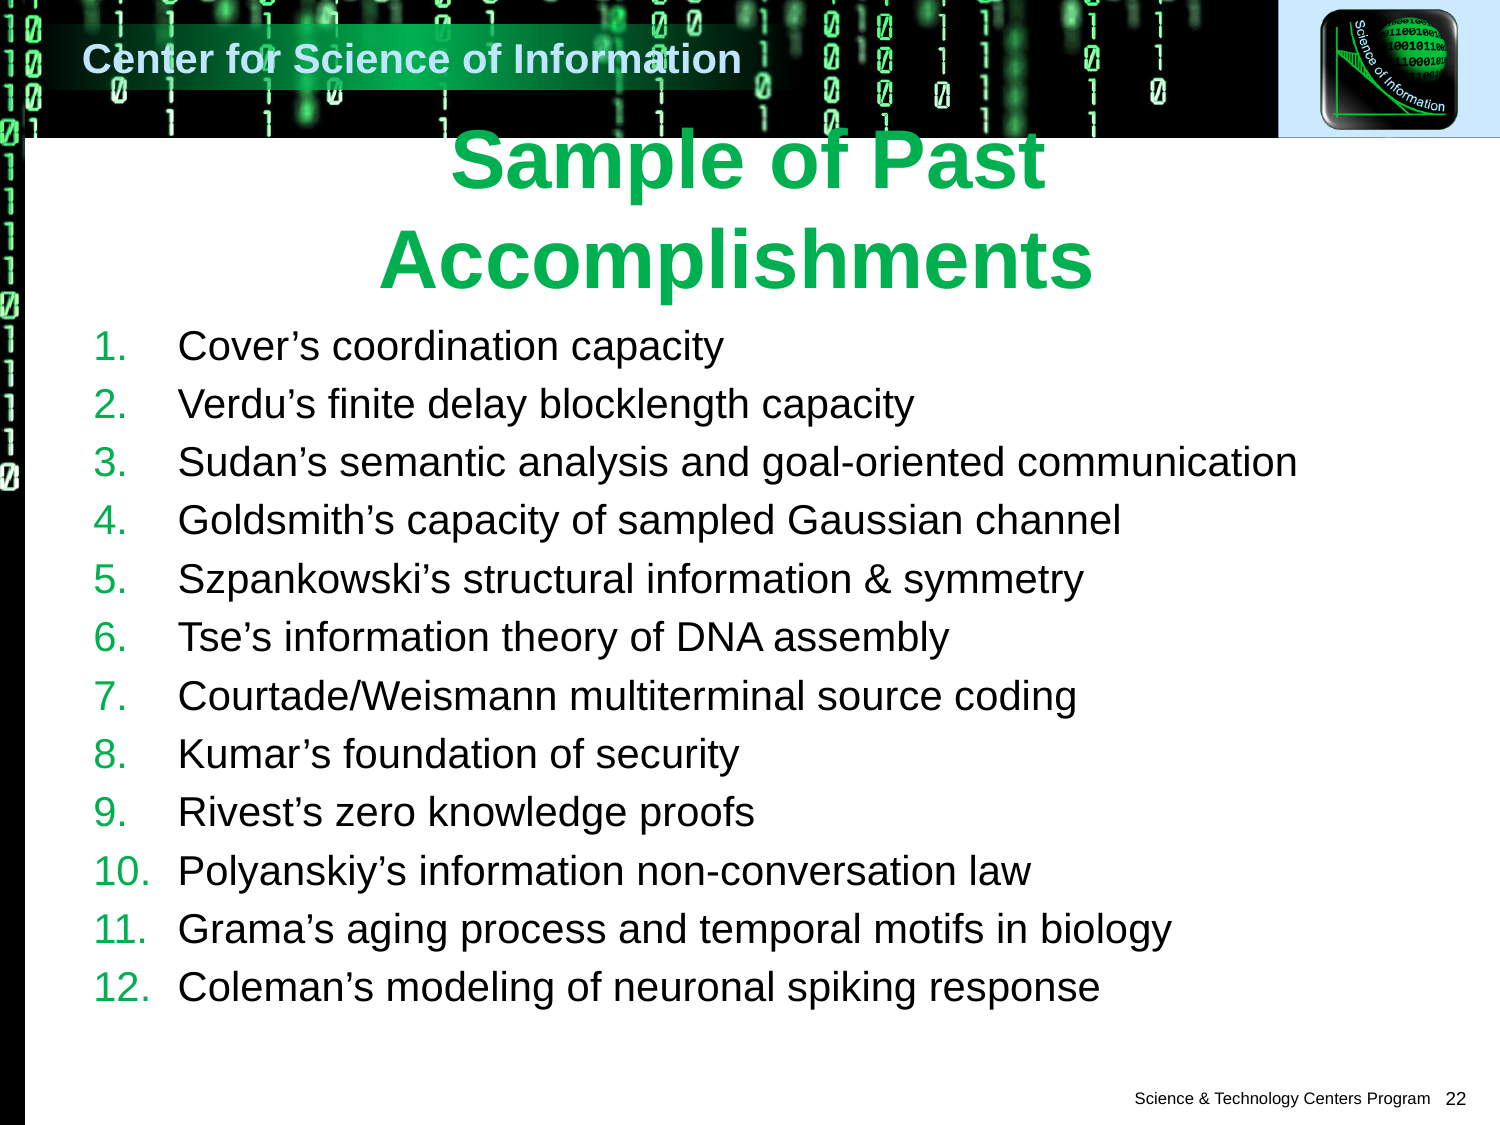

# Sample of Past Accomplishments
Cover’s coordination capacity
Verdu’s finite delay blocklength capacity
Sudan’s semantic analysis and goal-oriented communication
Goldsmith’s capacity of sampled Gaussian channel
Szpankowski’s structural information & symmetry
Tse’s information theory of DNA assembly
Courtade/Weismann multiterminal source coding
Kumar’s foundation of security
Rivest’s zero knowledge proofs
Polyanskiy’s information non-conversation law
Grama’s aging process and temporal motifs in biology
Coleman’s modeling of neuronal spiking response

22